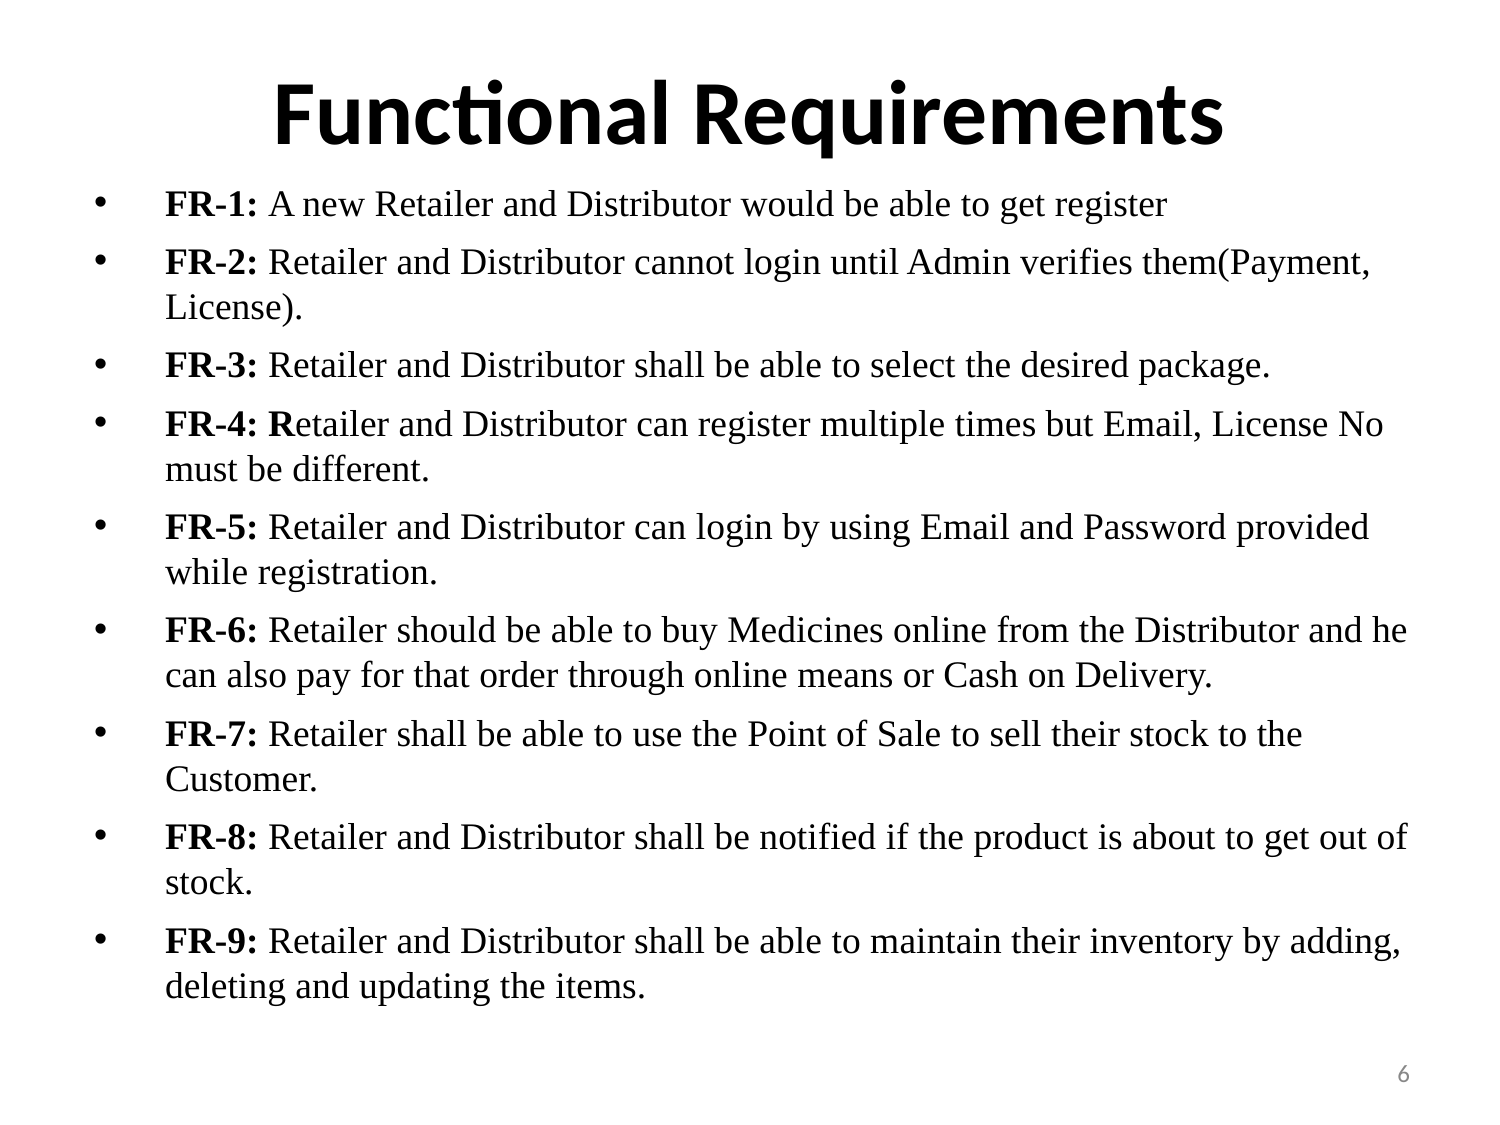

# Functional Requirements
FR-1: A new Retailer and Distributor would be able to get register
FR-2: Retailer and Distributor cannot login until Admin verifies them(Payment, License).
FR-3: Retailer and Distributor shall be able to select the desired package.
FR-4: Retailer and Distributor can register multiple times but Email, License No must be different.
FR-5: Retailer and Distributor can login by using Email and Password provided while registration.
FR-6: Retailer should be able to buy Medicines online from the Distributor and he can also pay for that order through online means or Cash on Delivery.
FR-7: Retailer shall be able to use the Point of Sale to sell their stock to the Customer.
FR-8: Retailer and Distributor shall be notified if the product is about to get out of stock.
FR-9: Retailer and Distributor shall be able to maintain their inventory by adding, deleting and updating the items.
6